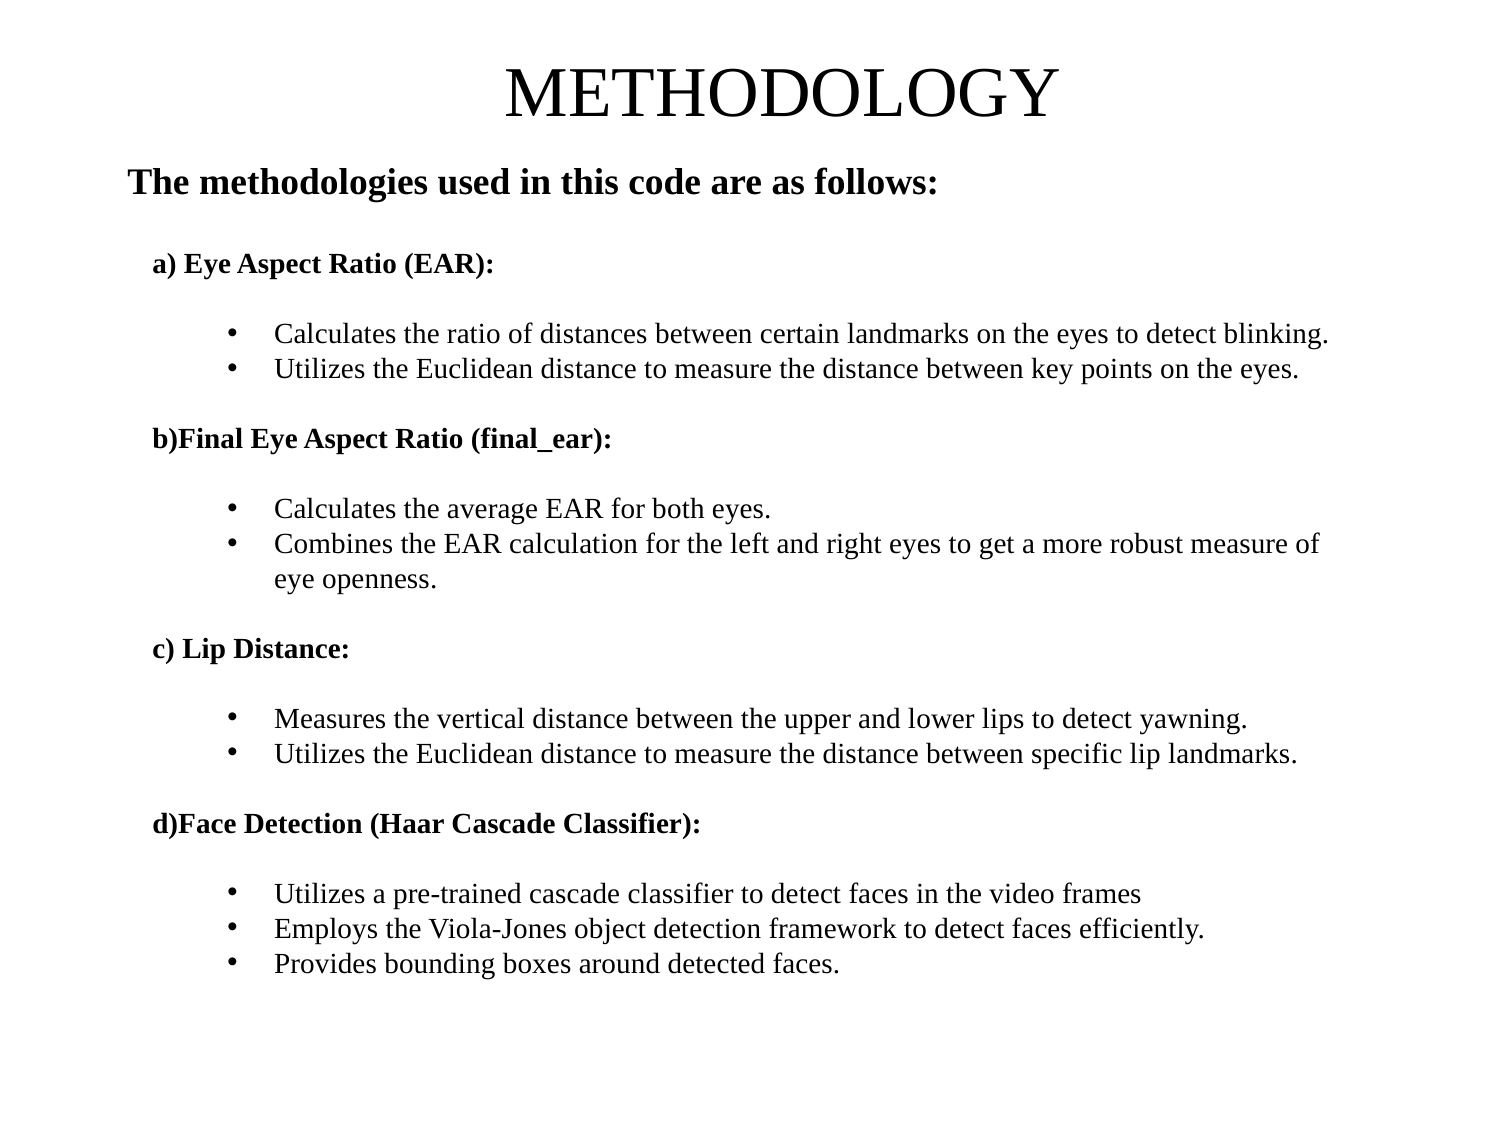

# METHODOLOGY
The methodologies used in this code are as follows:
a) Eye Aspect Ratio (EAR):

Calculates the ratio of distances between certain landmarks on the eyes to detect blinking.
Utilizes the Euclidean distance to measure the distance between key points on the eyes.

b)Final Eye Aspect Ratio (final_ear):

Calculates the average EAR for both eyes.
Combines the EAR calculation for the left and right eyes to get a more robust measure of eye openness.

c) Lip Distance:

Measures the vertical distance between the upper and lower lips to detect yawning.
Utilizes the Euclidean distance to measure the distance between specific lip landmarks.

d)Face Detection (Haar Cascade Classifier):

Utilizes a pre-trained cascade classifier to detect faces in the video frames
Employs the Viola-Jones object detection framework to detect faces efficiently.
Provides bounding boxes around detected faces.